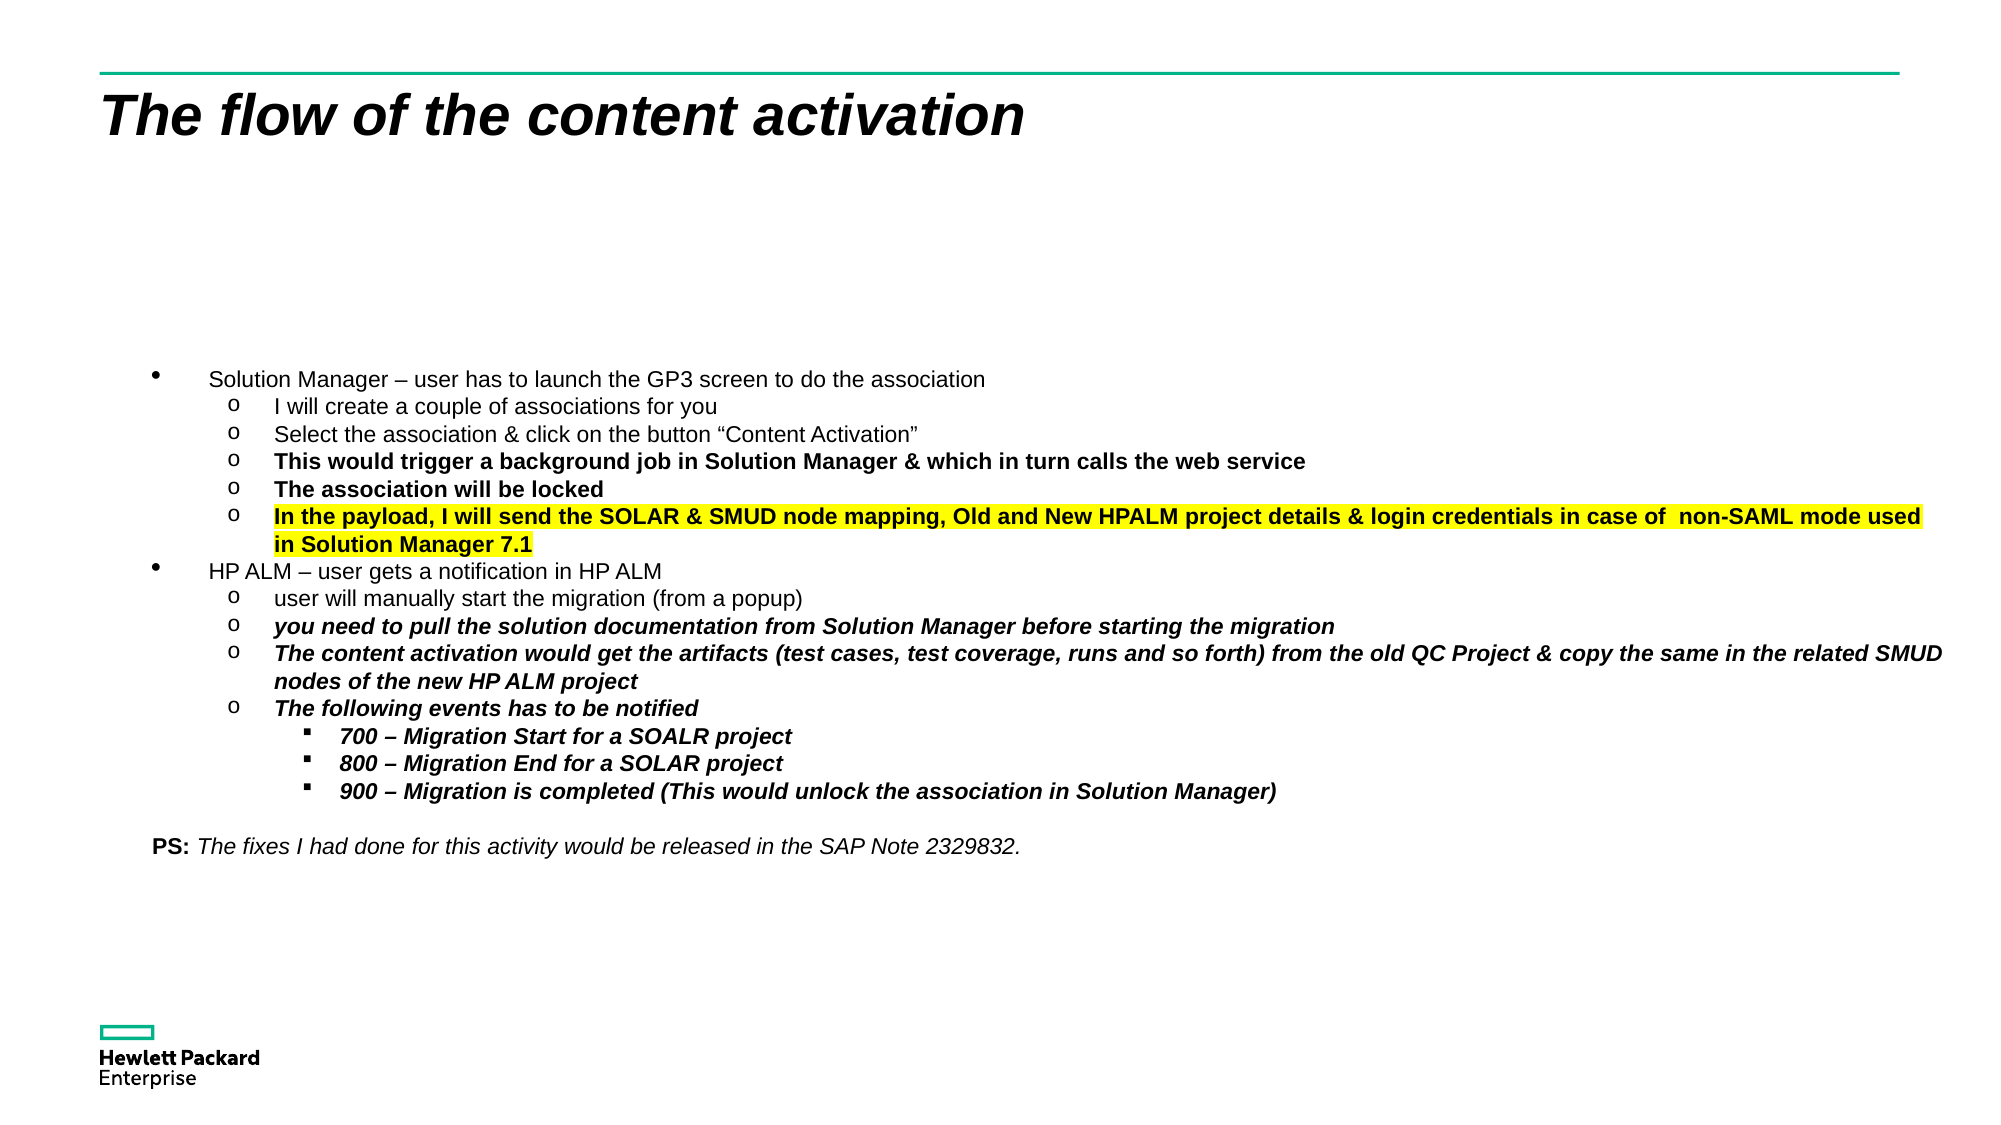

# The flow of the content activation

Solution Manager – user has to launch the GP3 screen to do the association
I will create a couple of associations for you
Select the association & click on the button “Content Activation”
This would trigger a background job in Solution Manager & which in turn calls the web service
The association will be locked
In the payload, I will send the SOLAR & SMUD node mapping, Old and New HPALM project details & login credentials in case of  non-SAML mode used in Solution Manager 7.1
HP ALM – user gets a notification in HP ALM
user will manually start the migration (from a popup)
you need to pull the solution documentation from Solution Manager before starting the migration
The content activation would get the artifacts (test cases, test coverage, runs and so forth) from the old QC Project & copy the same in the related SMUD nodes of the new HP ALM project
The following events has to be notified
700 – Migration Start for a SOALR project
800 – Migration End for a SOLAR project
900 – Migration is completed (This would unlock the association in Solution Manager)

PS: The fixes I had done for this activity would be released in the SAP Note 2329832.